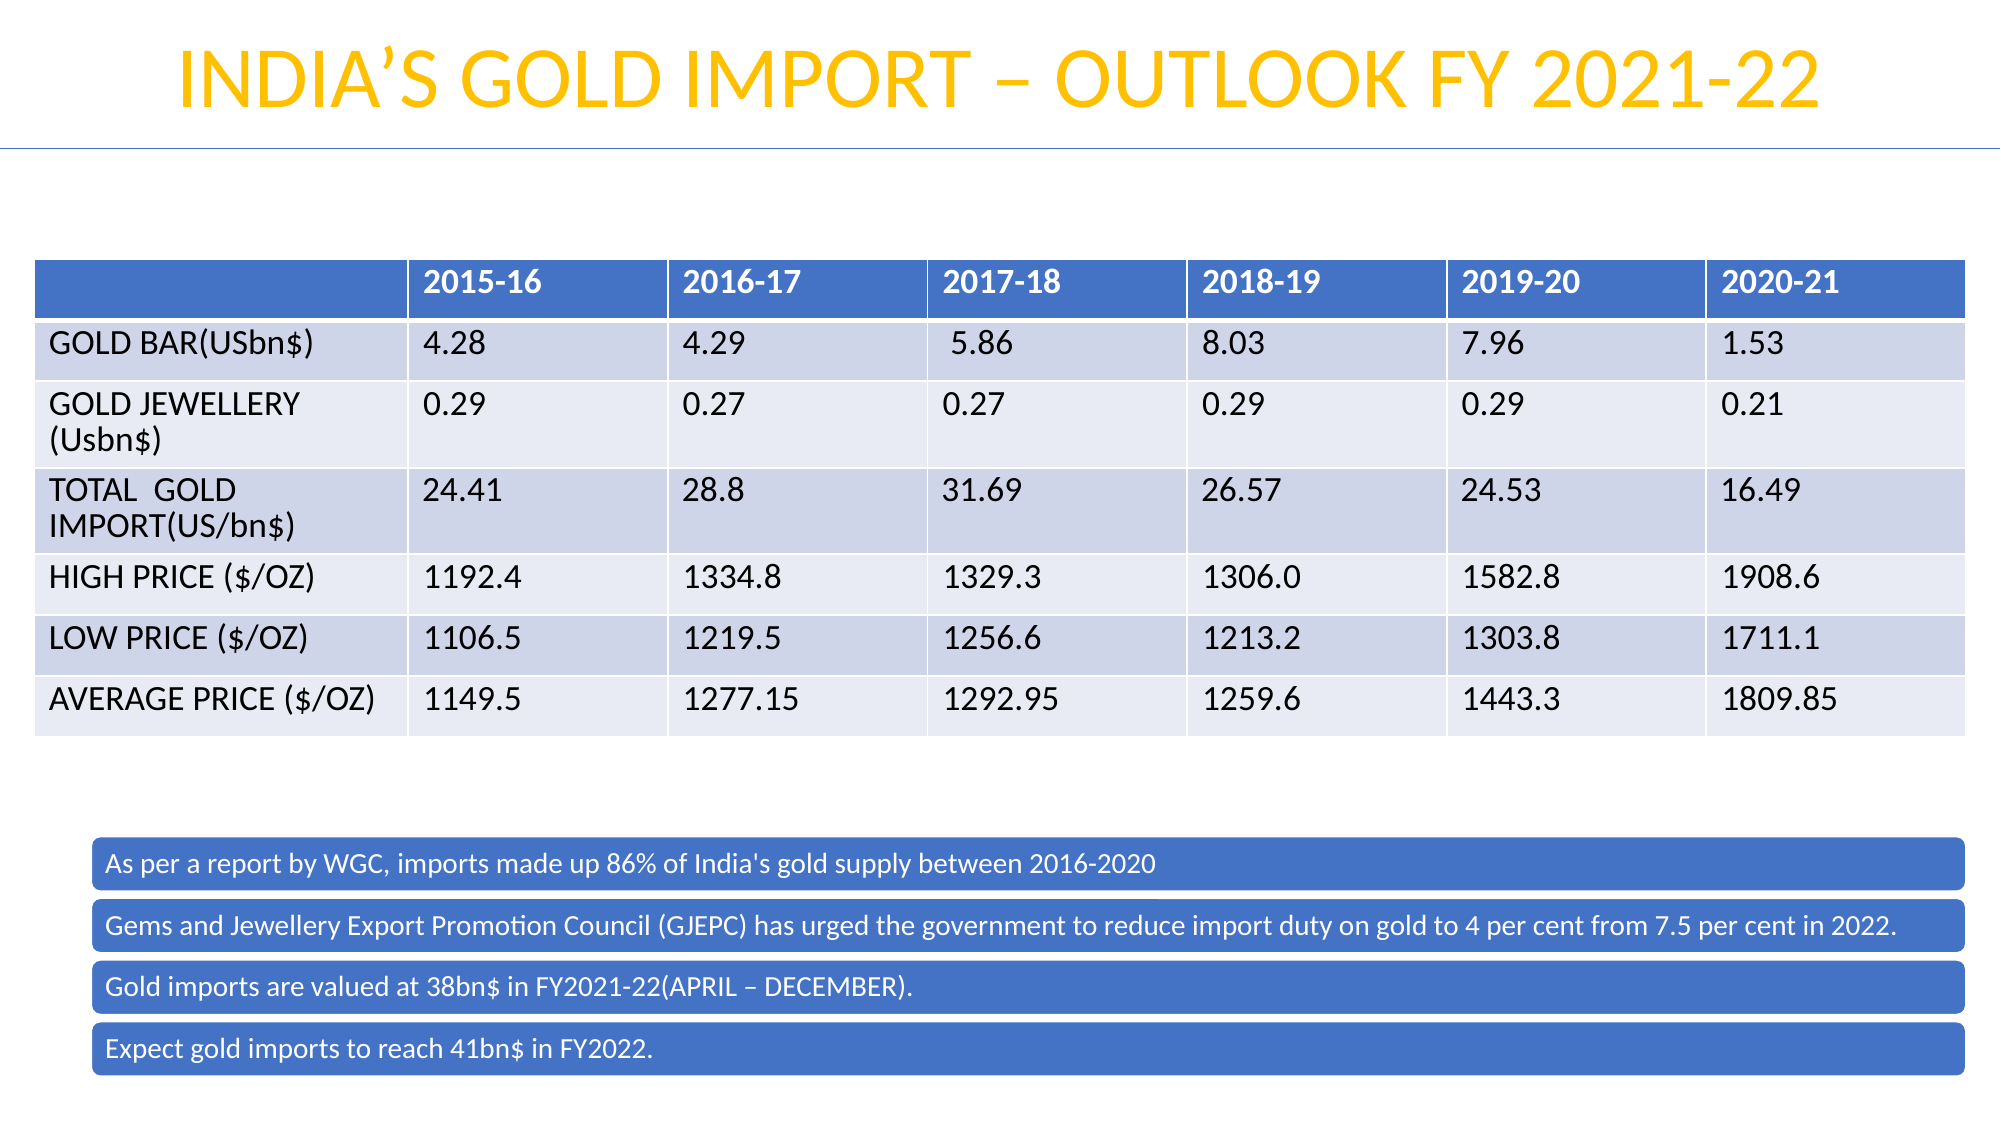

# INDIA’S GOLD IMPORT – OUTLOOK FY 2021-22
|  | 2015-16 | 2016-17 | 2017-18 | 2018-19 | 2019-20 | 2020-21 |
| --- | --- | --- | --- | --- | --- | --- |
| GOLD BAR(USbn$) | 4.28 | 4.29 | 5.86 | 8.03 | 7.96 | 1.53 |
| GOLD JEWELLERY (Usbn$) | 0.29 | 0.27 | 0.27 | 0.29 | 0.29 | 0.21 |
| TOTAL GOLD IMPORT(US/bn$) | 24.41 | 28.8 | 31.69 | 26.57 | 24.53 | 16.49 |
| HIGH PRICE ($/OZ) | 1192.4 | 1334.8 | 1329.3 | 1306.0 | 1582.8 | 1908.6 |
| LOW PRICE ($/OZ) | 1106.5 | 1219.5 | 1256.6 | 1213.2 | 1303.8 | 1711.1 |
| AVERAGE PRICE ($/OZ) | 1149.5 | 1277.15 | 1292.95 | 1259.6 | 1443.3 | 1809.85 |
As per a report by WGC, imports made up 86% of India's gold supply between 2016-2020
Gems and Jewellery Export Promotion Council (GJEPC) has urged the government to reduce import duty on gold to 4 per cent from 7.5 per cent in 2022.
Gold imports are valued at 38bn$ in FY2021-22(APRIL – DECEMBER).
Expect gold imports to reach 41bn$ in FY2022.